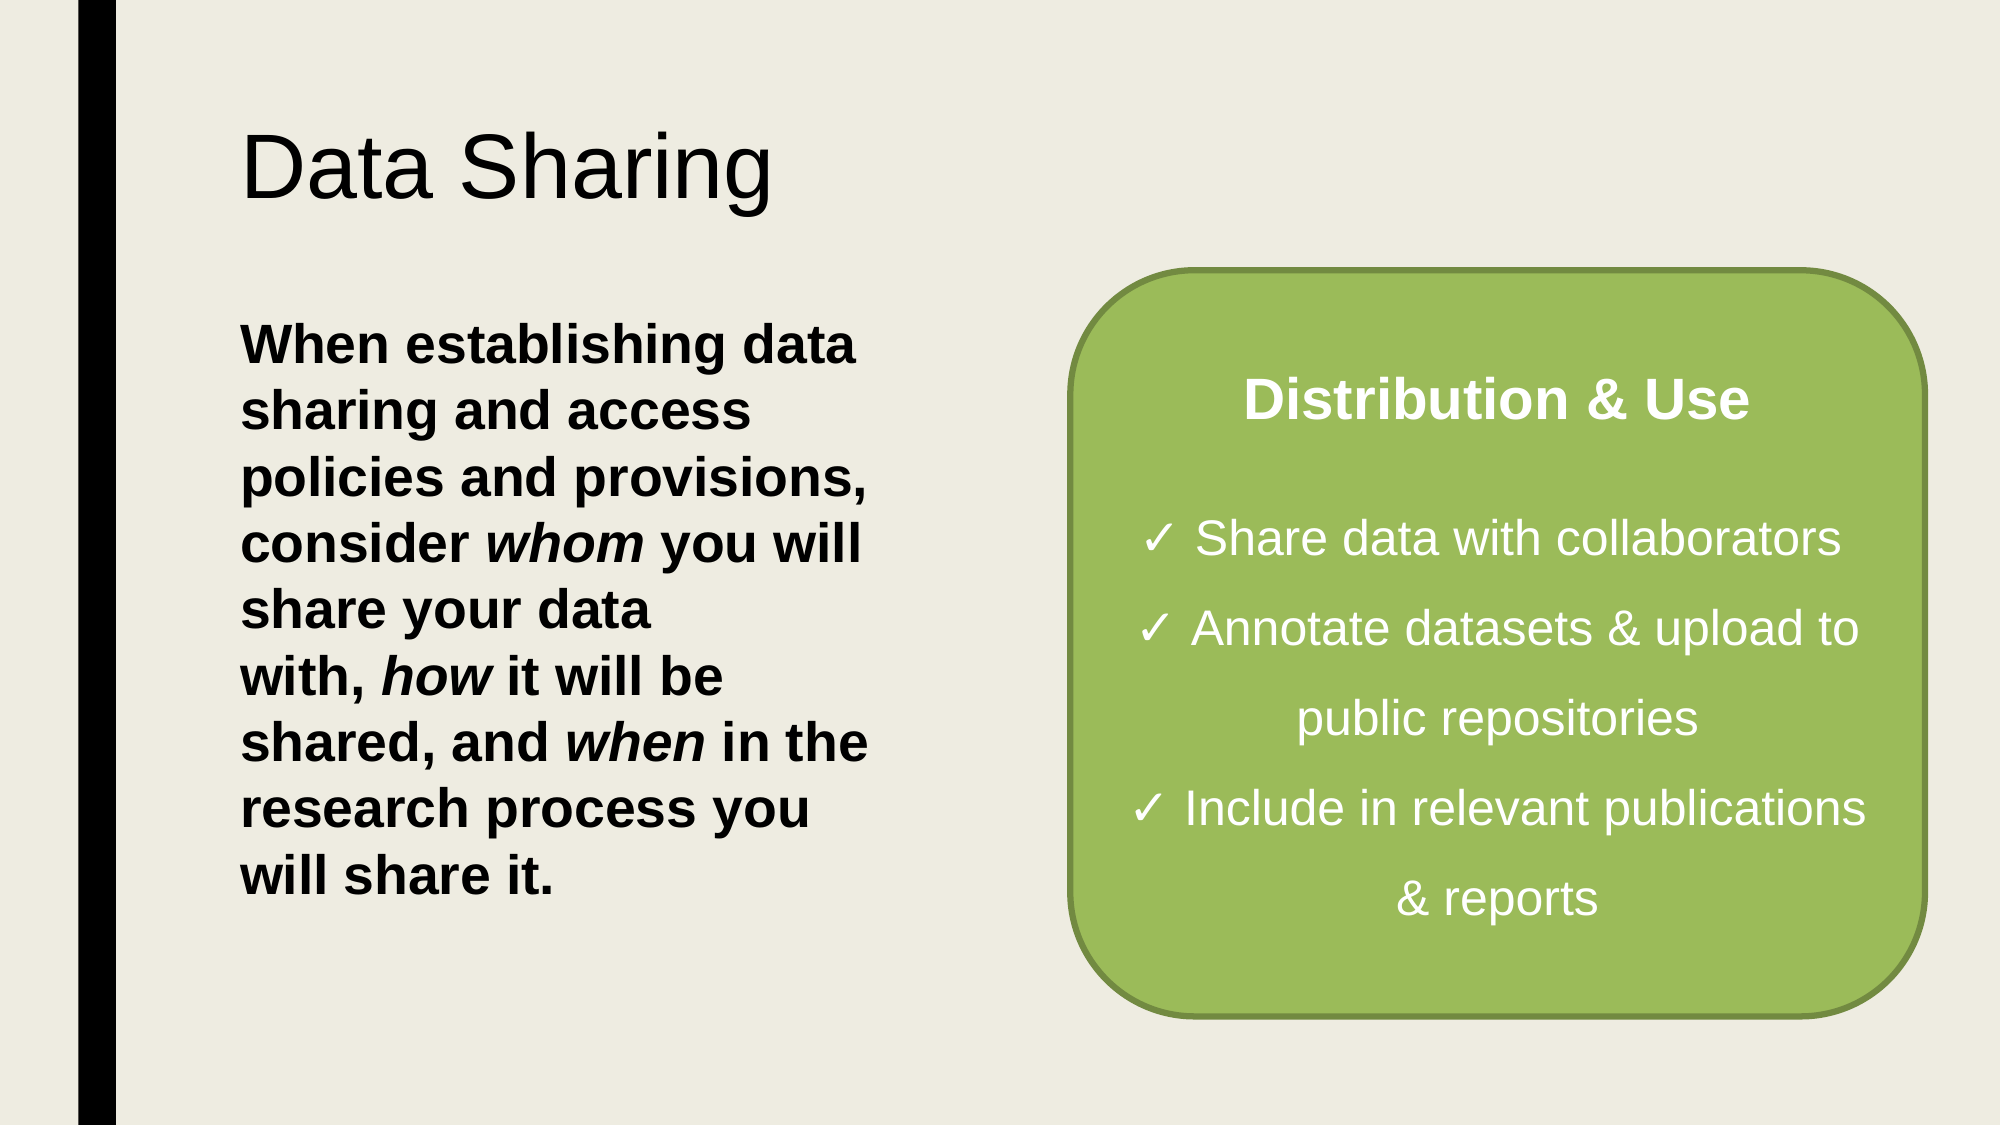

# Data Sharing

Distribution & Use

✓ Share data with collaborators
✓ Annotate datasets & upload to public repositories
✓ Include in relevant publications & reports

When establishing data sharing and access policies and provisions, consider whom you will share your data with, how it will be shared, and when in the research process you will share it.